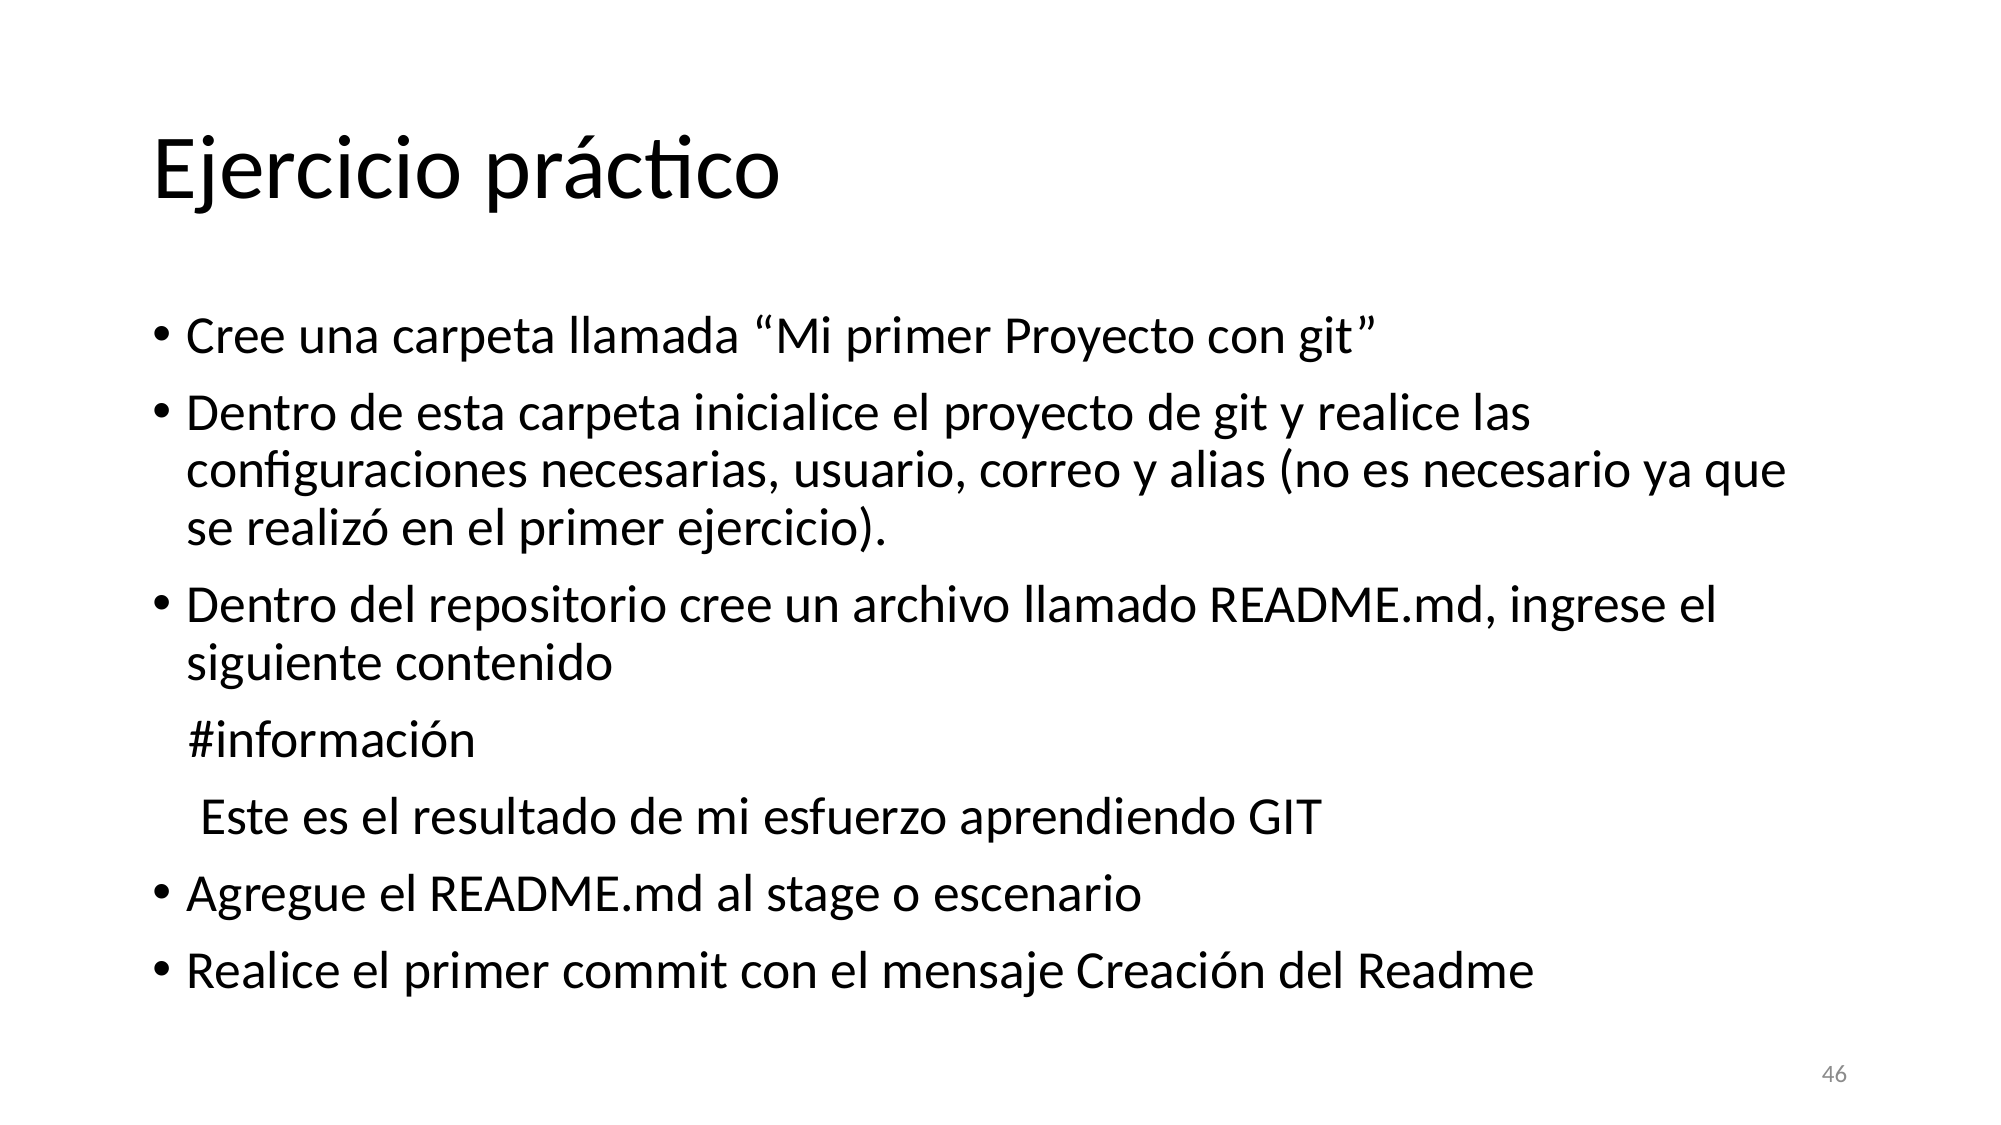

# Ejercicio práctico
Cree una carpeta llamada “Mi primer Proyecto con git”
Dentro de esta carpeta inicialice el proyecto de git y realice las configuraciones necesarias, usuario, correo y alias (no es necesario ya que se realizó en el primer ejercicio).
Dentro del repositorio cree un archivo llamado README.md, ingrese el siguiente contenido
   #información
    Este es el resultado de mi esfuerzo aprendiendo GIT
Agregue el README.md al stage o escenario
Realice el primer commit con el mensaje Creación del Readme

46